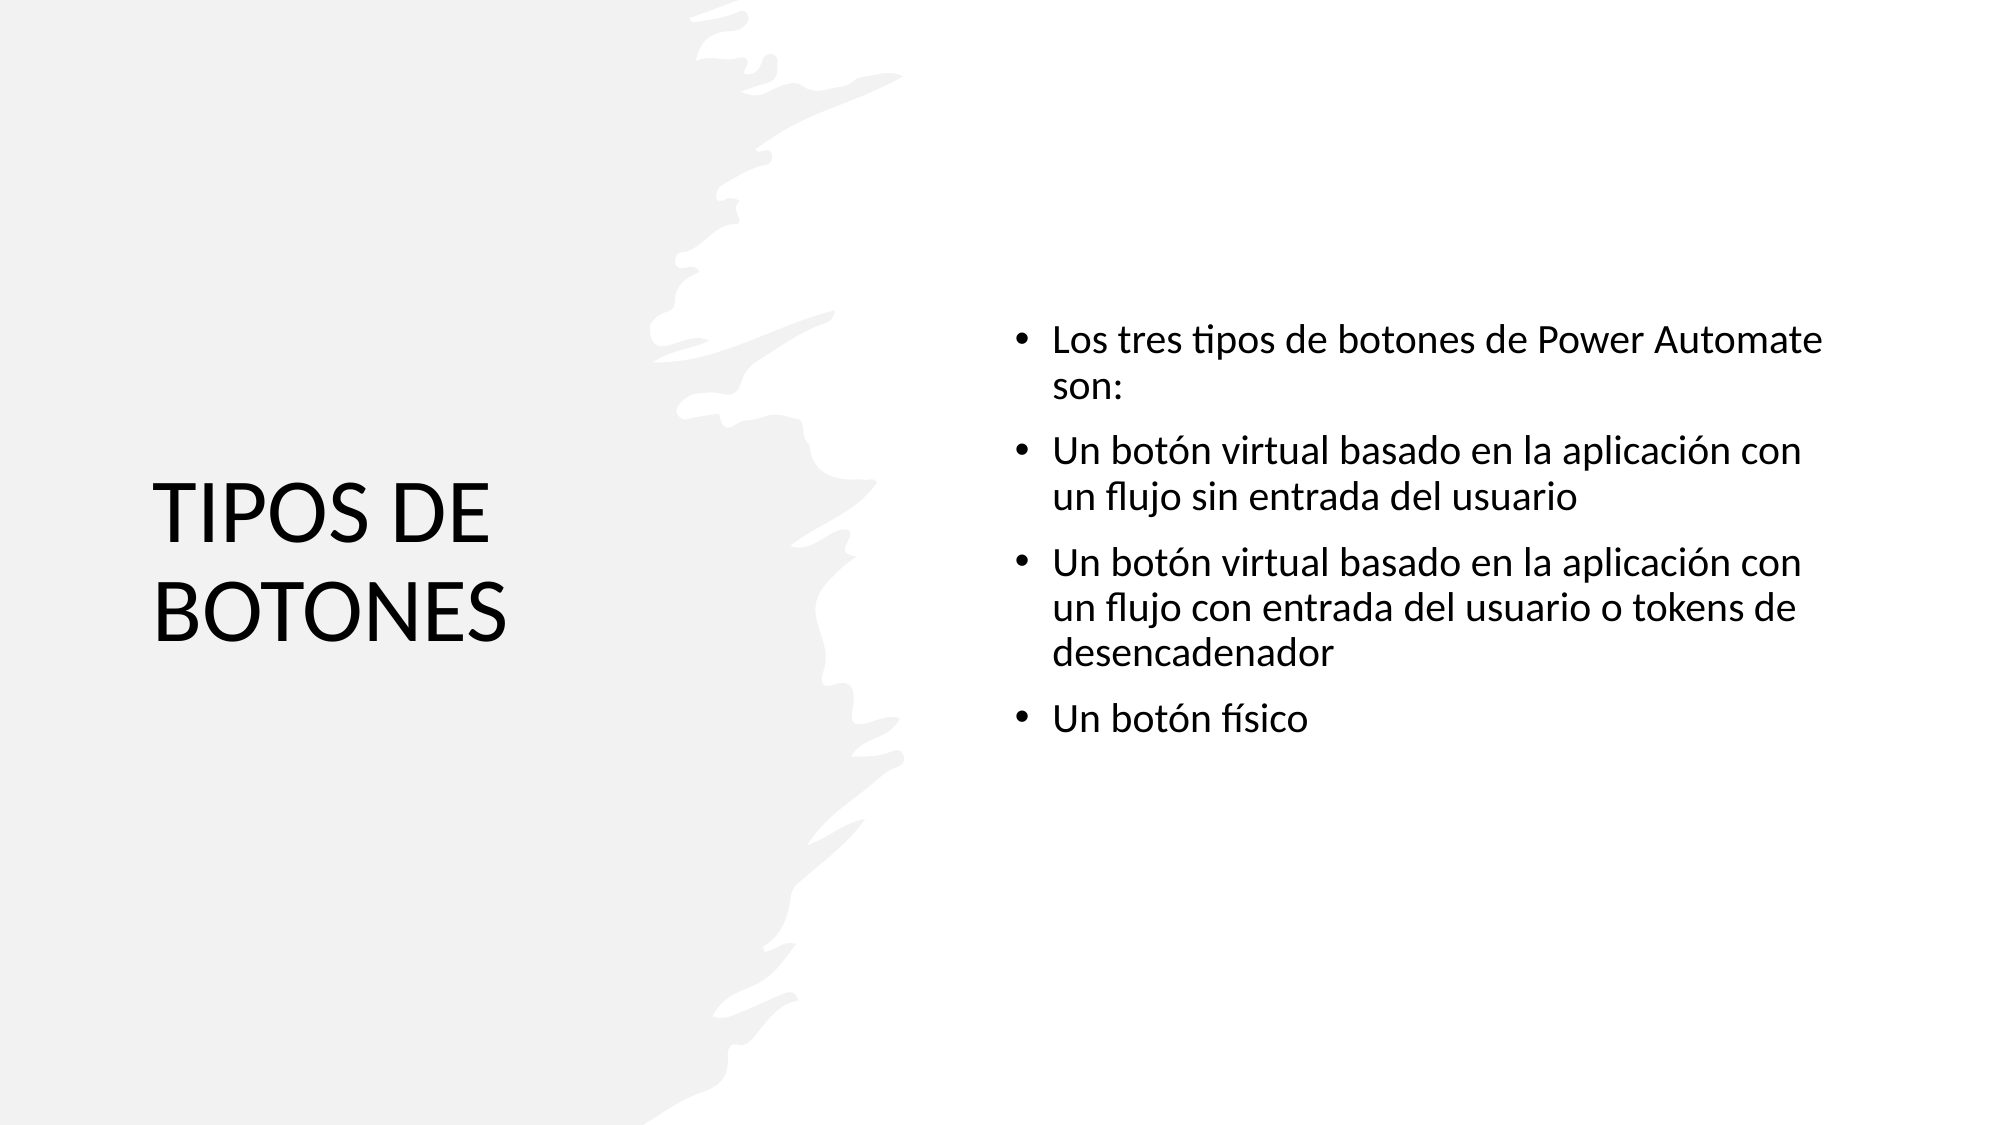

# TIPOS DE BOTONES
Los tres tipos de botones de Power Automate son:
Un botón virtual basado en la aplicación con un flujo sin entrada del usuario
Un botón virtual basado en la aplicación con un flujo con entrada del usuario o tokens de desencadenador
Un botón físico